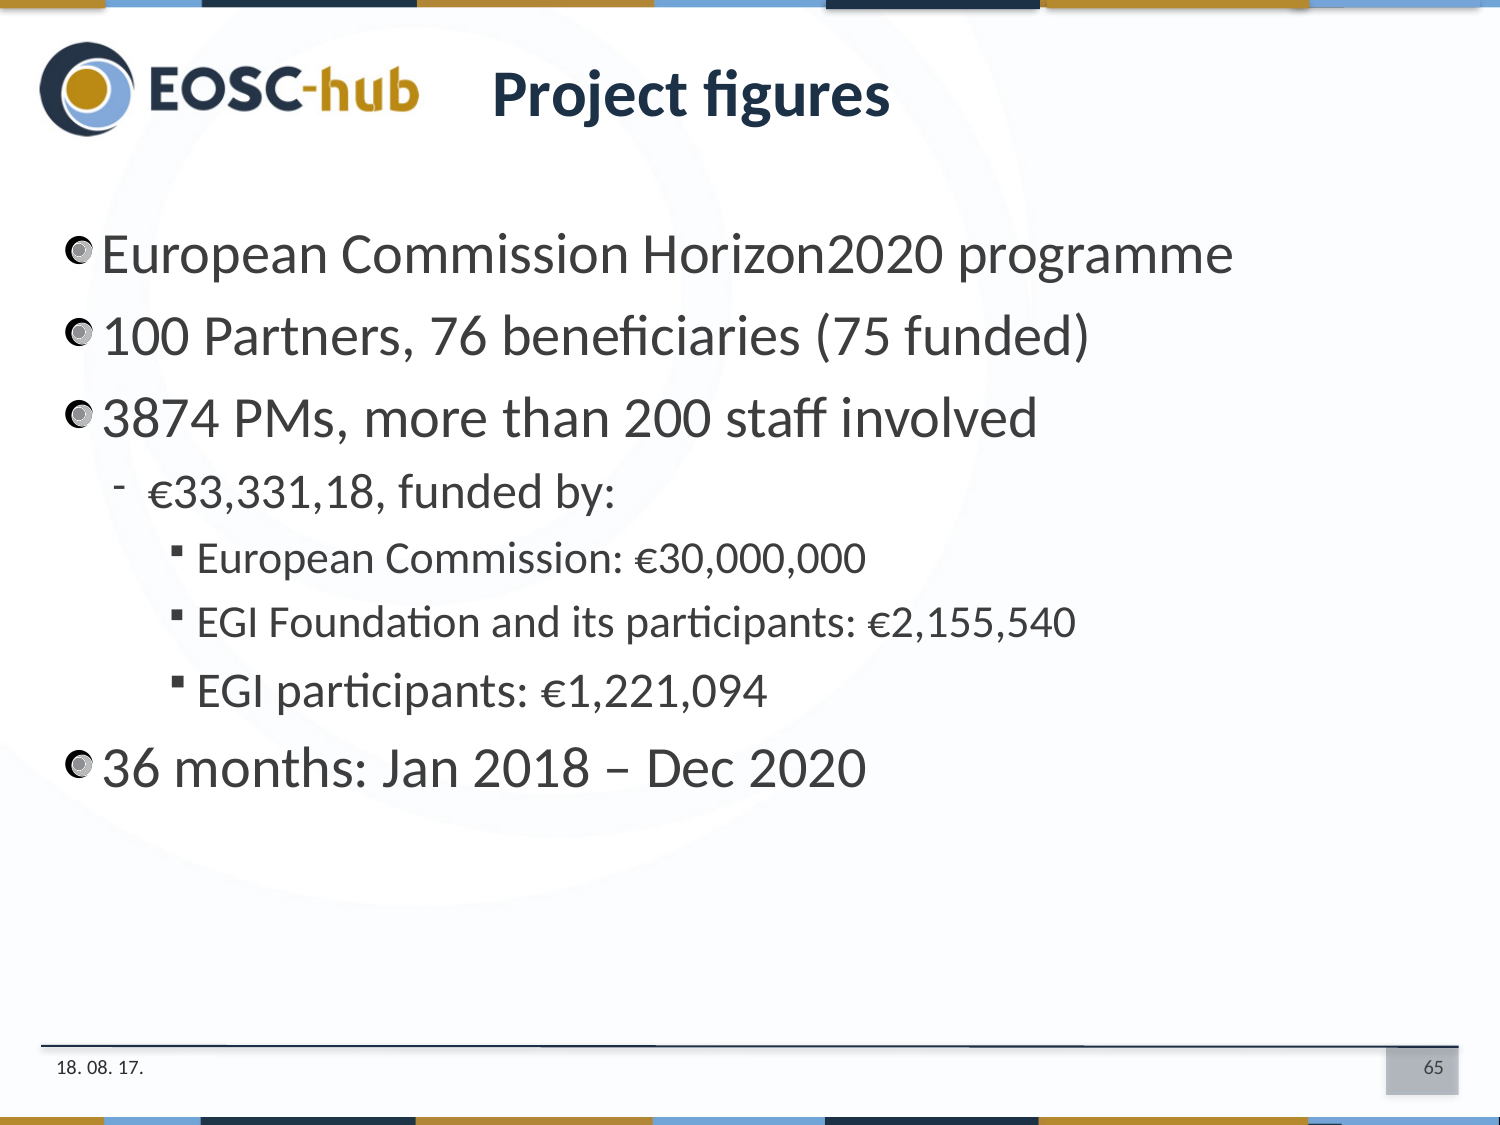

Project figures
European Commission Horizon2020 programme
100 Partners, 76 beneficiaries (75 funded)
3874 PMs, more than 200 staff involved
€33,331,18, funded by:
European Commission: €30,000,000
EGI Foundation and its participants: €2,155,540
EGI participants: €1,221,094
36 months: Jan 2018 – Dec 2020
18. 08. 17.
65